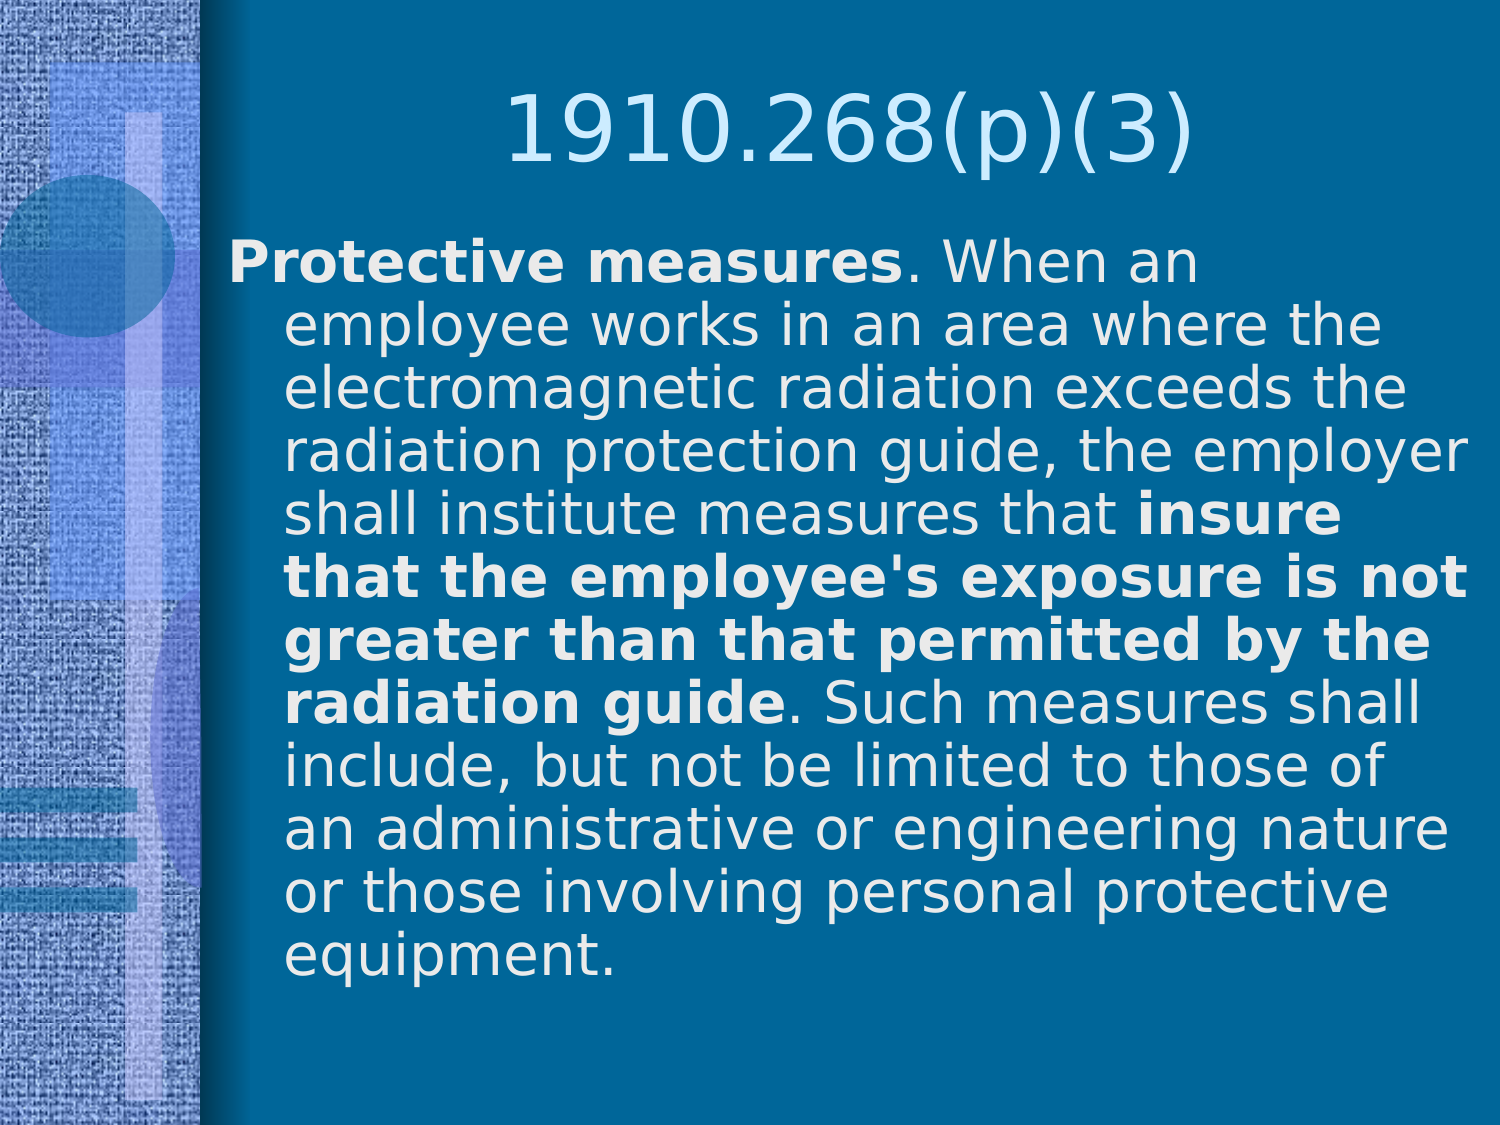

# 1910.268(p)(3)
Protective measures. When an employee works in an area where the electromagnetic radiation exceeds the radiation protection guide, the employer shall institute measures that insure that the employee's exposure is not greater than that permitted by the radiation guide. Such measures shall include, but not be limited to those of an administrative or engineering nature or those involving personal protective equipment.